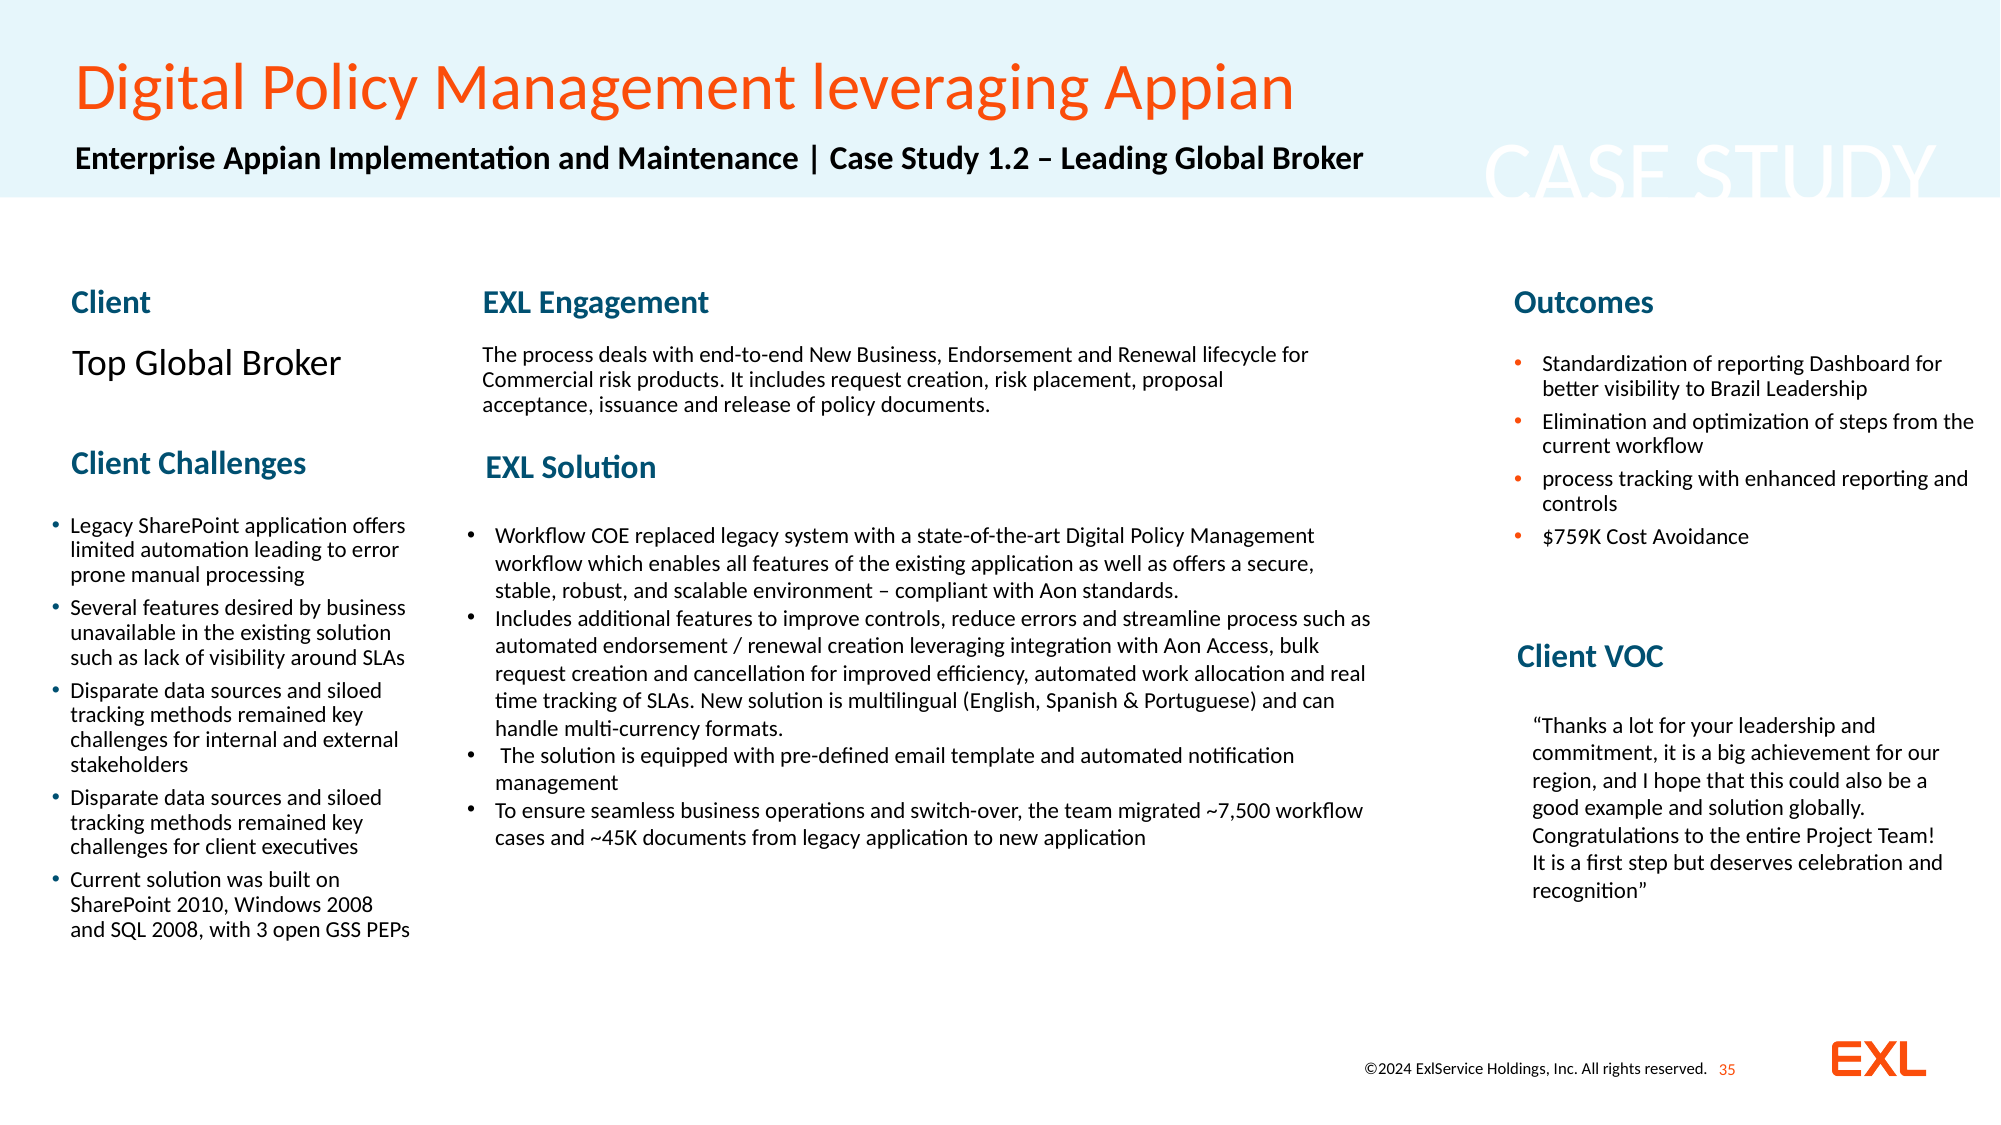

Digital Policy Management leveraging Appian
Enterprise Appian Implementation and Maintenance | Case Study 1.2 – Leading Global Broker
Client
EXL Engagement
Outcomes
The process deals with end-to-end New Business, Endorsement and Renewal lifecycle for Commercial risk products. It includes request creation, risk placement, proposal acceptance, issuance and release of policy documents.
Top Global Broker
Standardization of reporting Dashboard for better visibility to Brazil Leadership
Elimination and optimization of steps from the current workflow
process tracking with enhanced reporting and controls
$759K Cost Avoidance
Client Challenges
EXL Solution
Legacy SharePoint application offers limited automation leading to error prone manual processing
Several features desired by business unavailable in the existing solution such as lack of visibility around SLAs
Disparate data sources and siloed tracking methods remained key challenges for internal and external stakeholders
Disparate data sources and siloed tracking methods remained key challenges for client executives
Current solution was built on SharePoint 2010, Windows 2008 and SQL 2008, with 3 open GSS PEPs

Workflow COE replaced legacy system with a state-of-the-art Digital Policy Management workflow which enables all features of the existing application as well as offers a secure, stable, robust, and scalable environment – compliant with Aon standards.
Includes additional features to improve controls, reduce errors and streamline process such as automated endorsement / renewal creation leveraging integration with Aon Access, bulk request creation and cancellation for improved efficiency, automated work allocation and real time tracking of SLAs. New solution is multilingual (English, Spanish & Portuguese) and can handle multi-currency formats.
 The solution is equipped with pre-defined email template and automated notification management
To ensure seamless business operations and switch-over, the team migrated ~7,500 workflow cases and ~45K documents from legacy application to new application
Client VOC
“Thanks a lot for your leadership and commitment, it is a big achievement for our region, and I hope that this could also be a good example and solution globally.  Congratulations to the entire Project Team! It is a first step but deserves celebration and recognition”